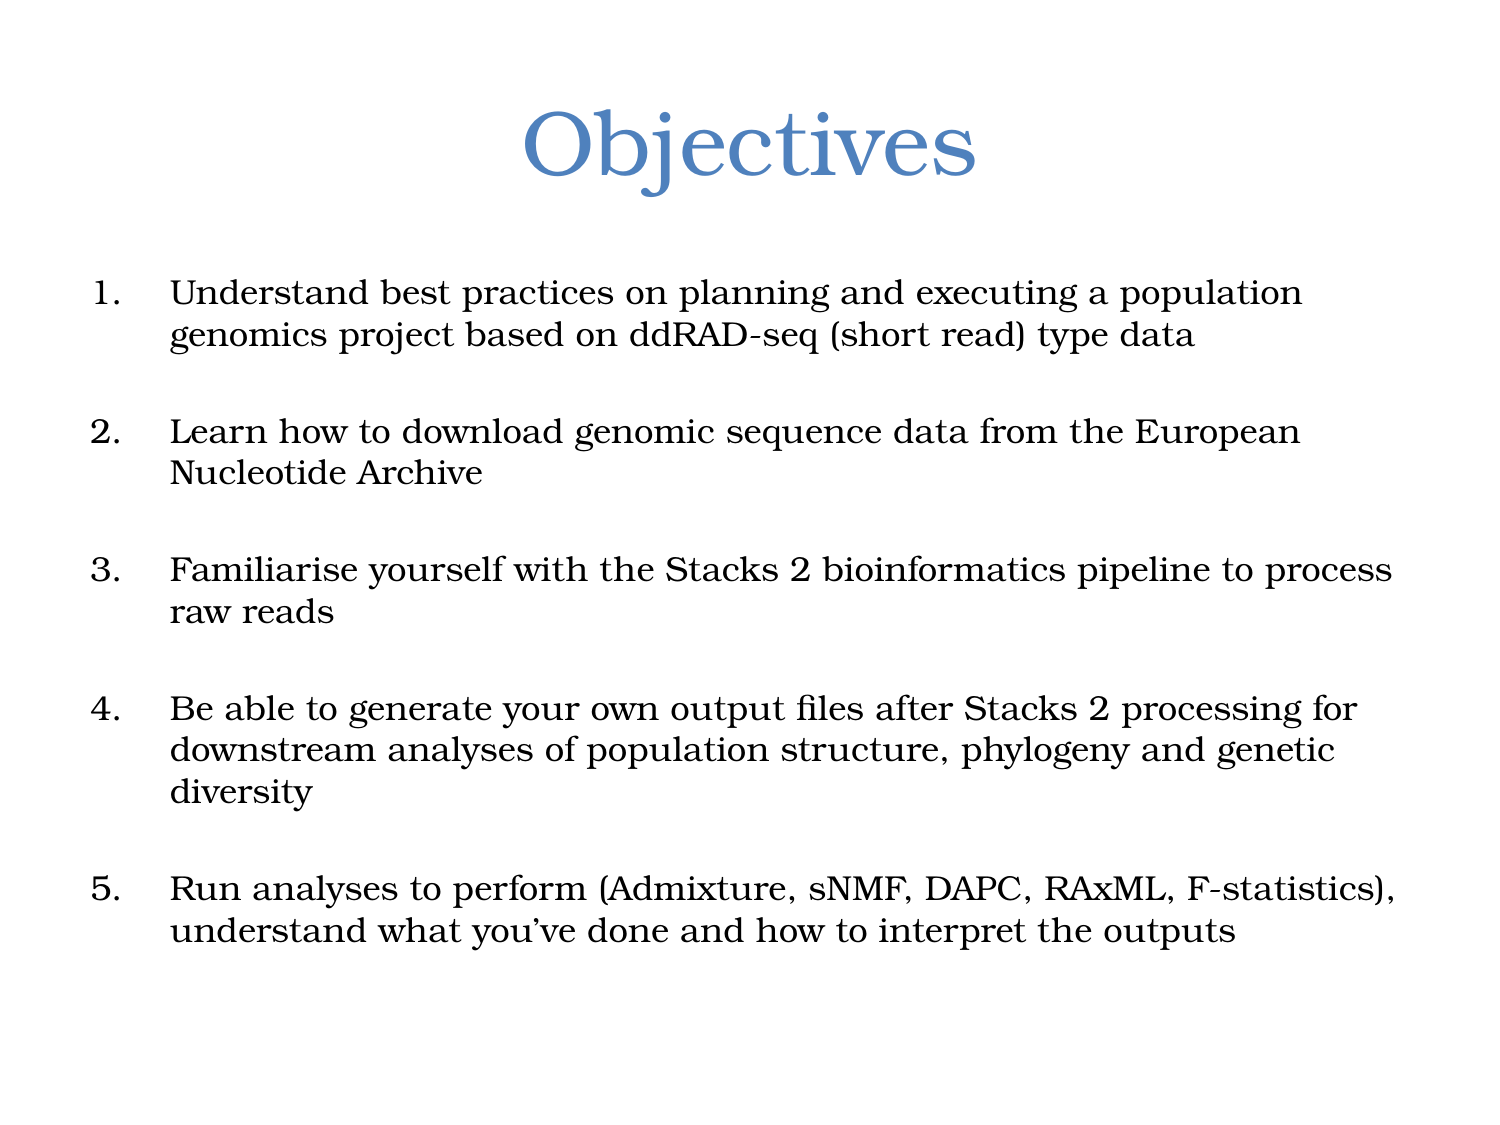

# Objectives
Understand best practices on planning and executing a population genomics project based on ddRAD-seq (short read) type data

Learn how to download genomic sequence data from the European Nucleotide Archive

Familiarise yourself with the Stacks 2 bioinformatics pipeline to process raw reads

Be able to generate your own output files after Stacks 2 processing for downstream analyses of population structure, phylogeny and genetic diversity

Run analyses to perform (Admixture, sNMF, DAPC, RAxML, F-statistics), understand what you’ve done and how to interpret the outputs